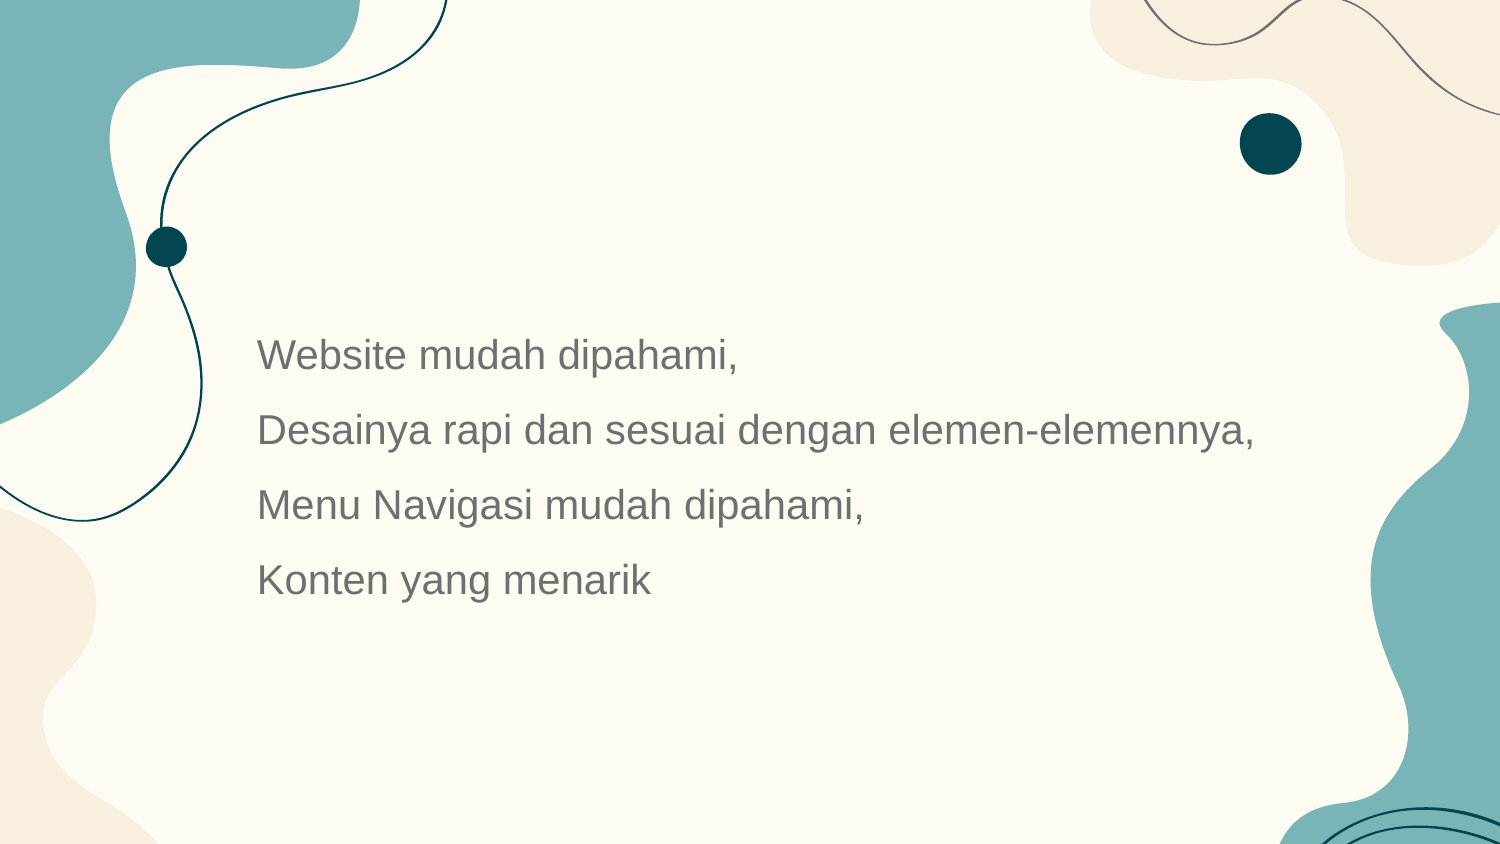

# Website mudah dipahami, Desainya rapi dan sesuai dengan elemen-elemennya, Menu Navigasi mudah dipahami, Konten yang menarik